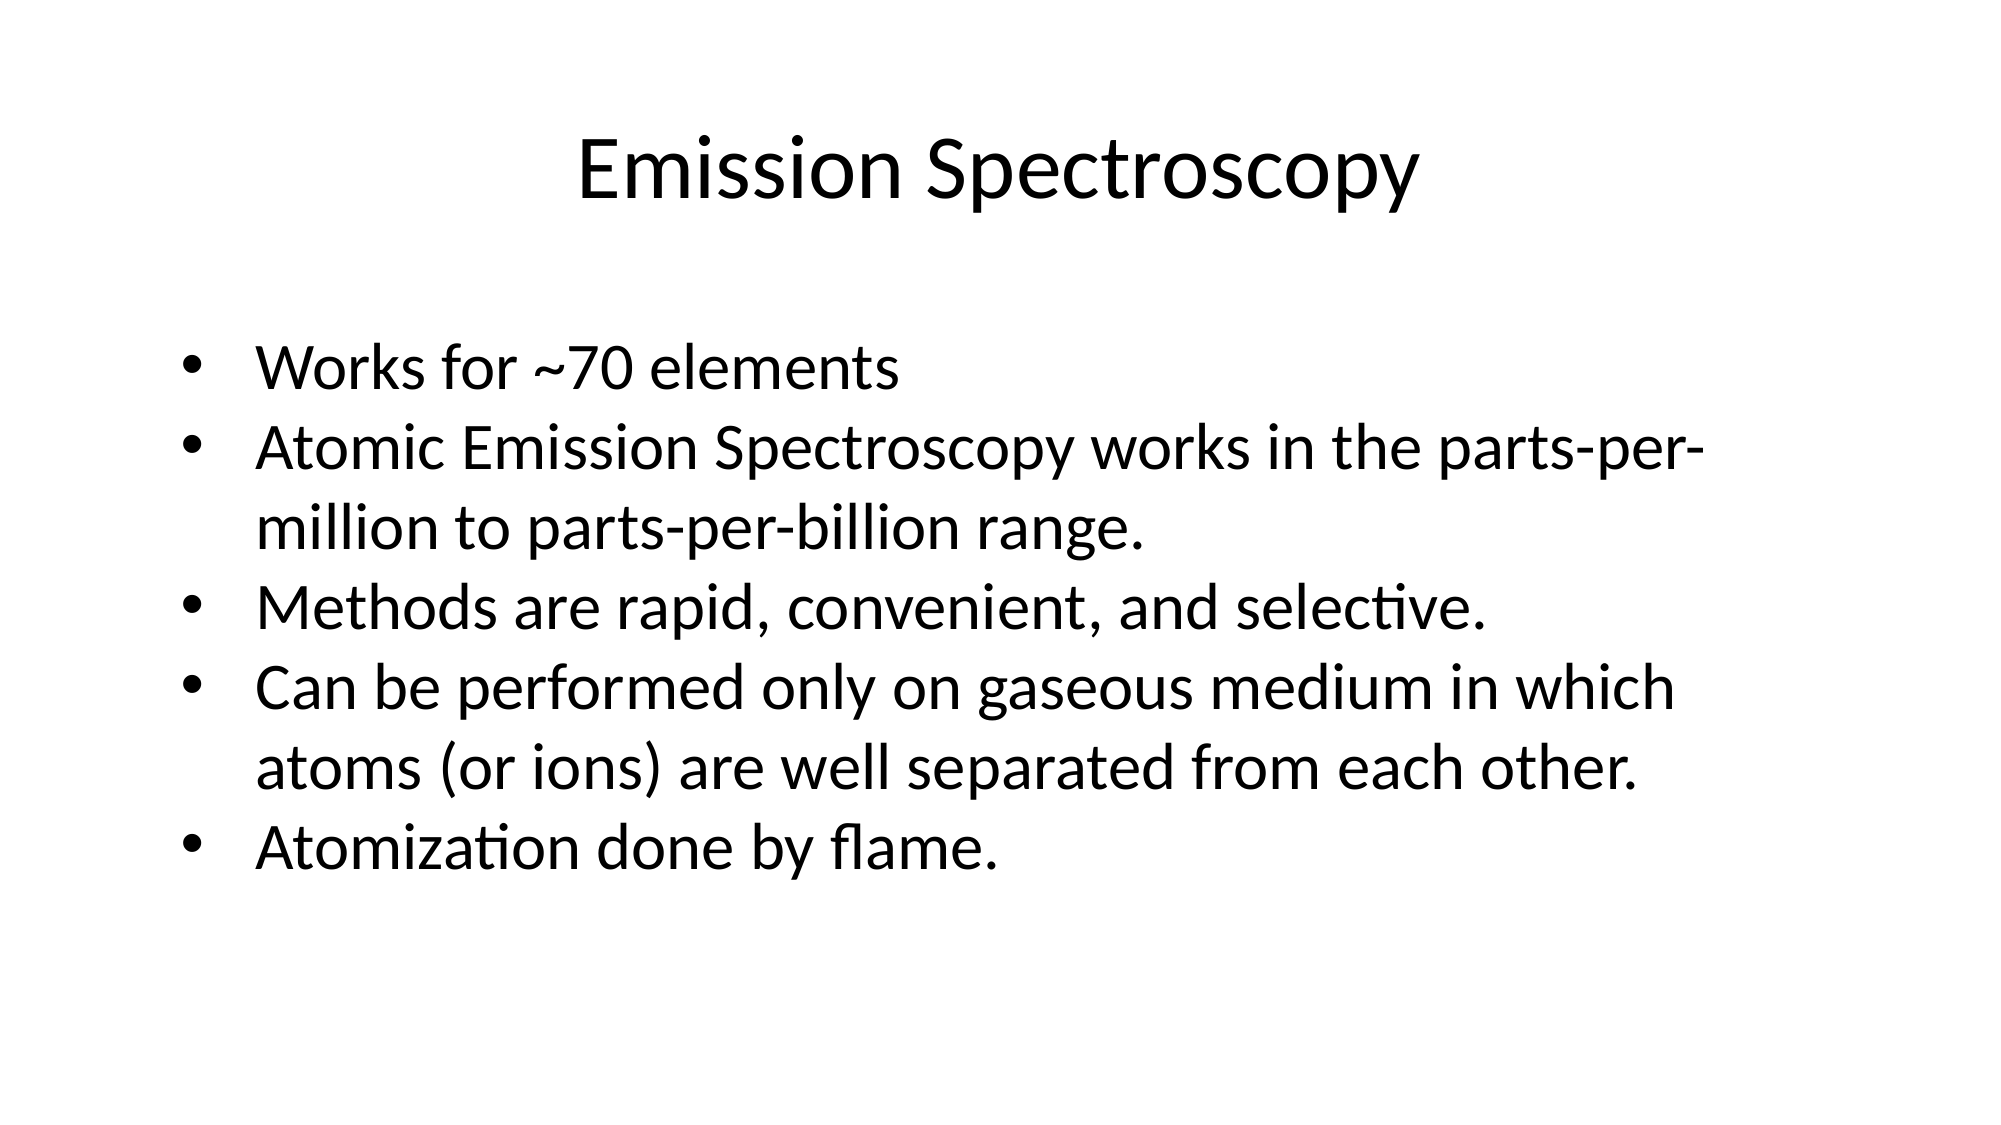

# Emission Spectroscopy
Works for ~70 elements
Atomic Emission Spectroscopy works in the parts-per-million to parts-per-billion range.
Methods are rapid, convenient, and selective.
Can be performed only on gaseous medium in which atoms (or ions) are well separated from each other.
Atomization done by flame.